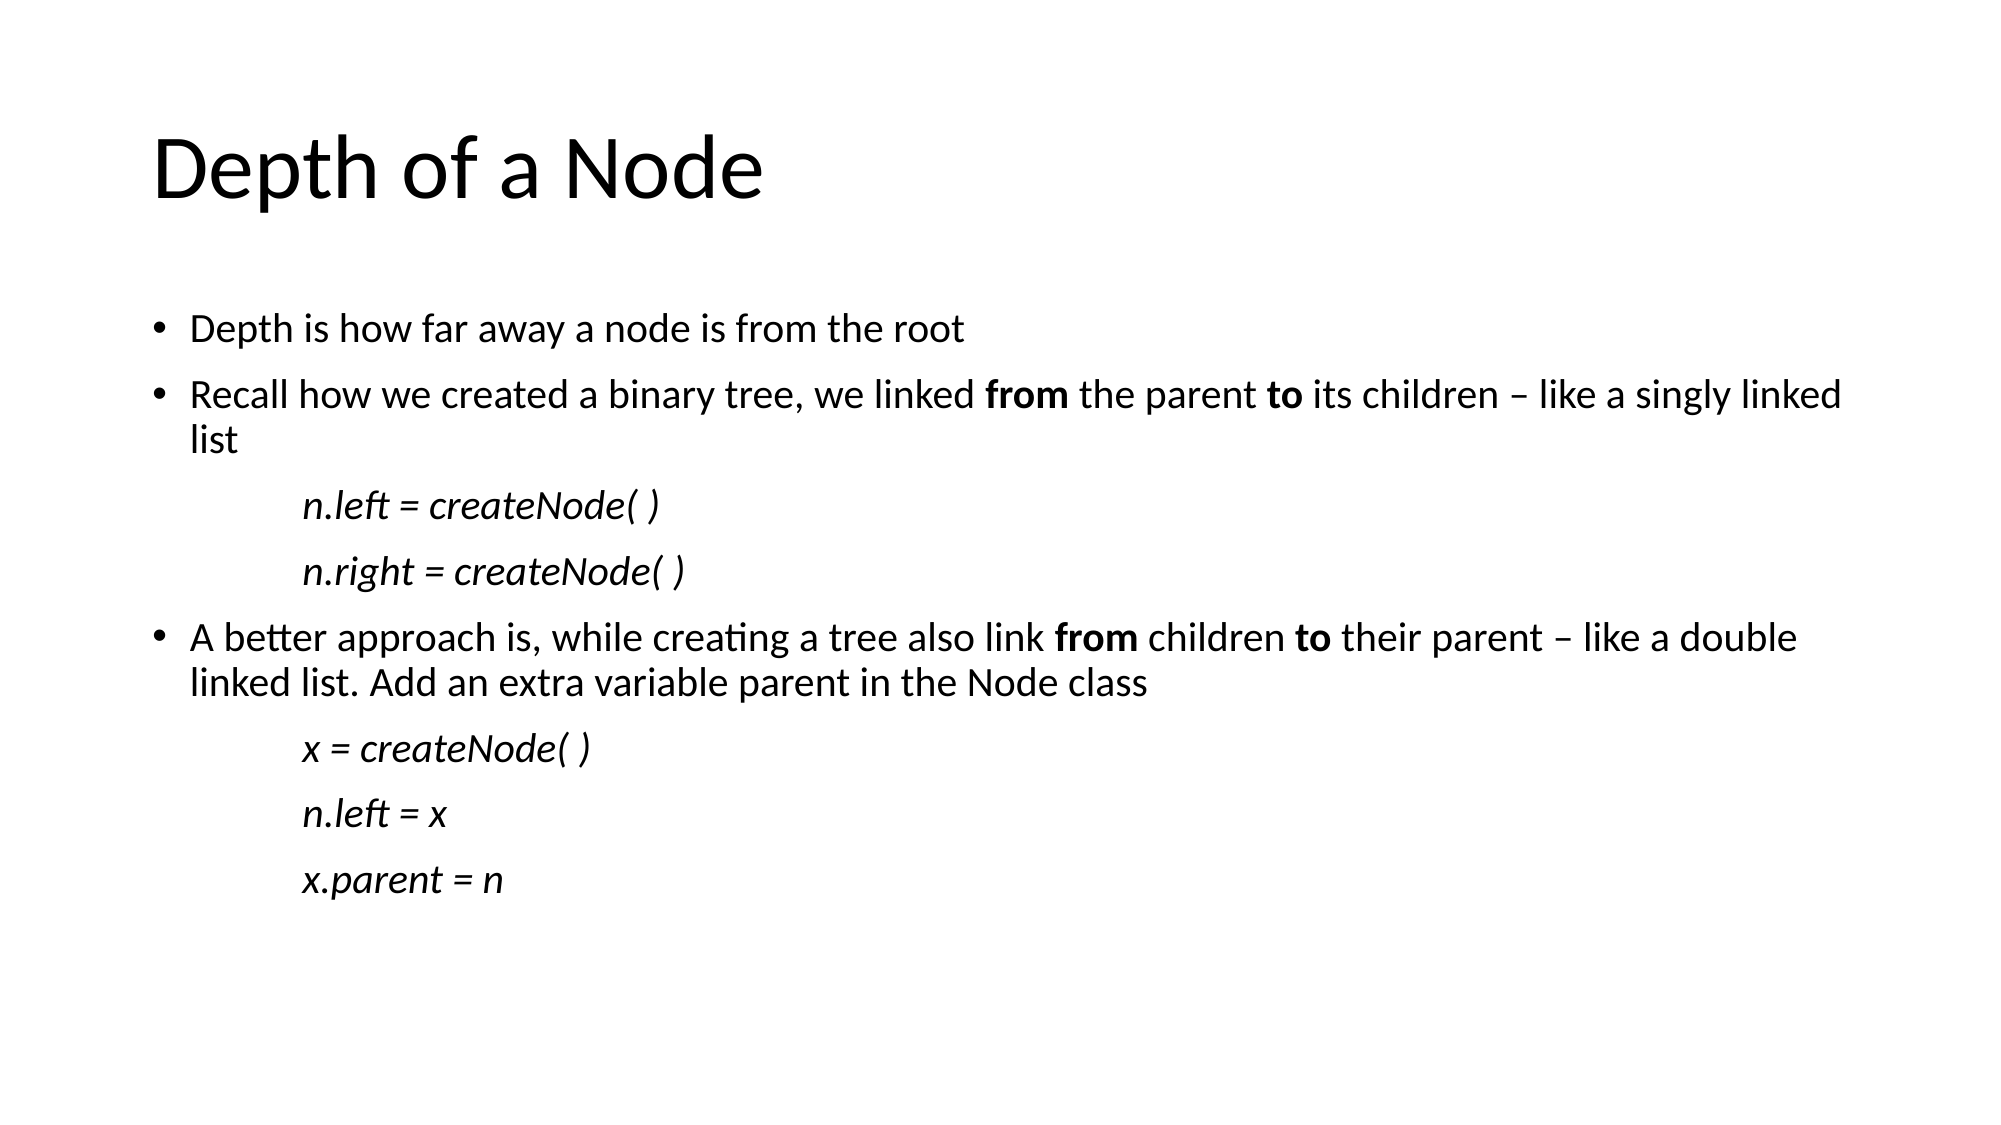

# Depth of a Node
Depth is how far away a node is from the root
Recall how we created a binary tree, we linked from the parent to its children – like a singly linked list
	n.left = createNode( )
	n.right = createNode( )
A better approach is, while creating a tree also link from children to their parent – like a double linked list. Add an extra variable parent in the Node class
	x = createNode( )
	n.left = x
	x.parent = n